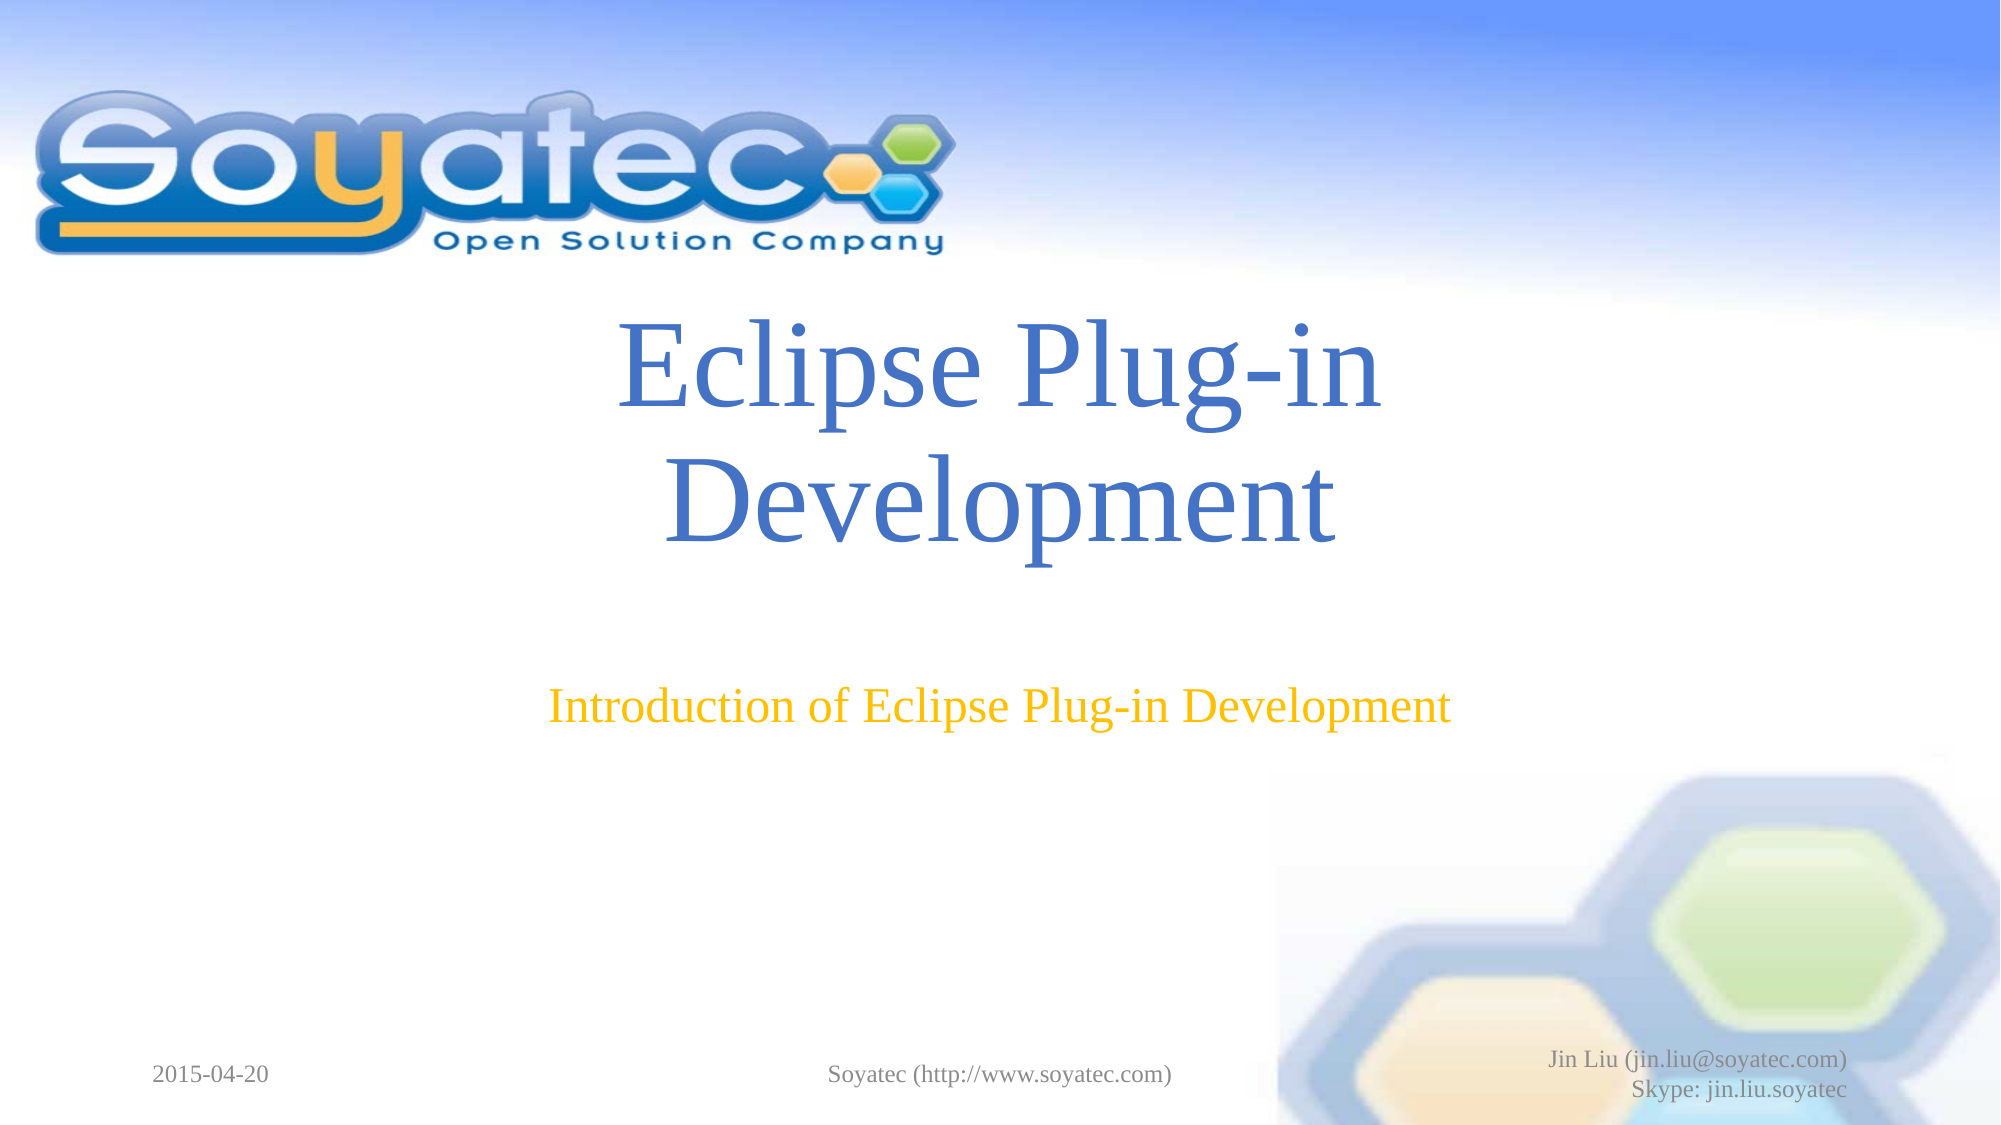

# Eclipse Plug-in Development

Introduction of Eclipse Plug-in Development
2015-04-20
Soyatec (http://www.soyatec.com)
Jin Liu (jin.liu@soyatec.com)
Skype: jin.liu.soyatec